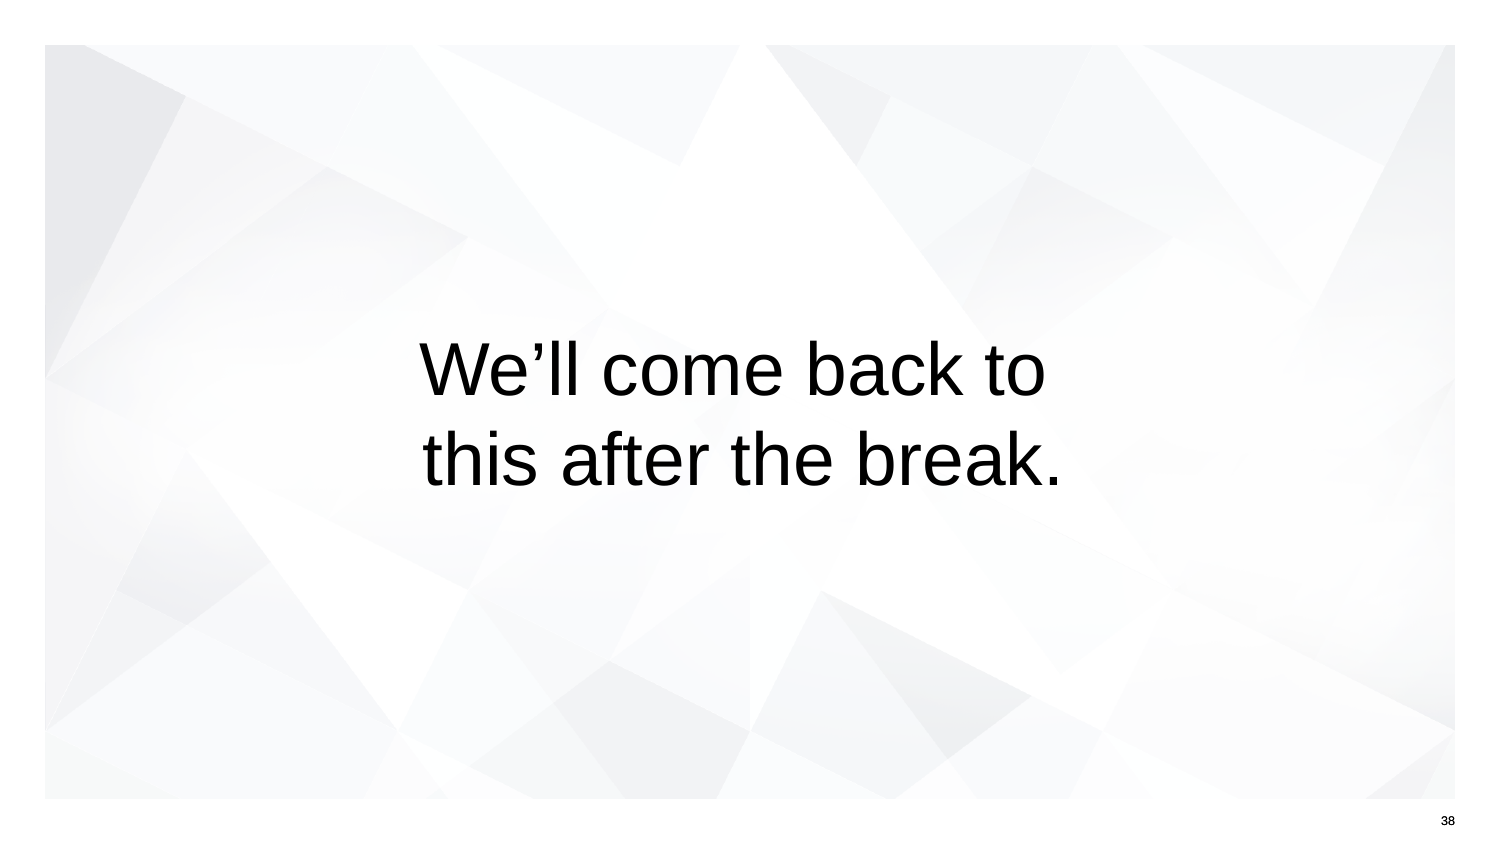

# We’ll come back to this after the break.